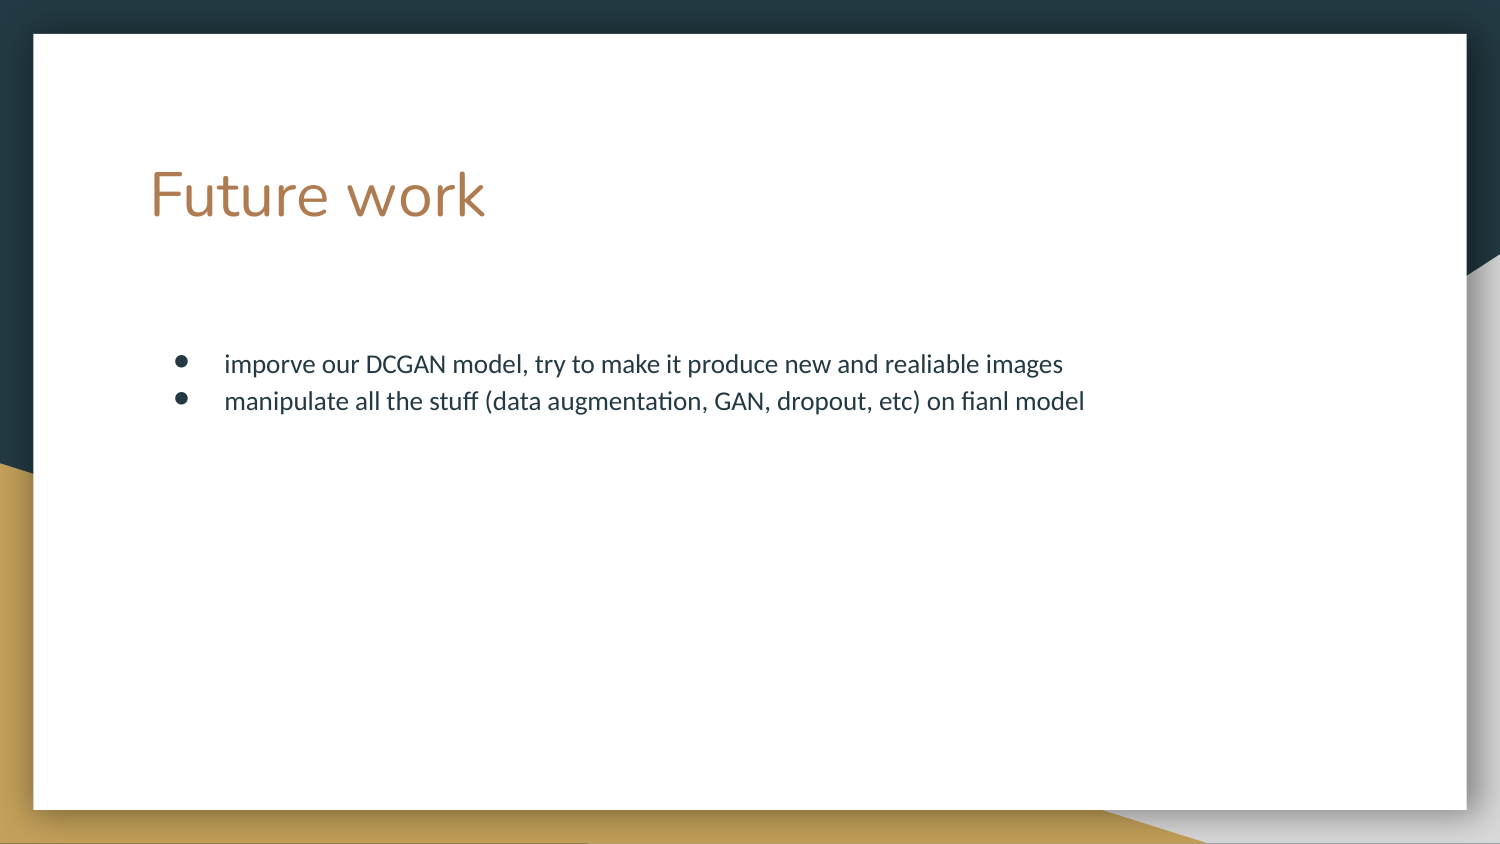

# Future work
imporve our DCGAN model, try to make it produce new and realiable images
manipulate all the stuff (data augmentation, GAN, dropout, etc) on fianl model